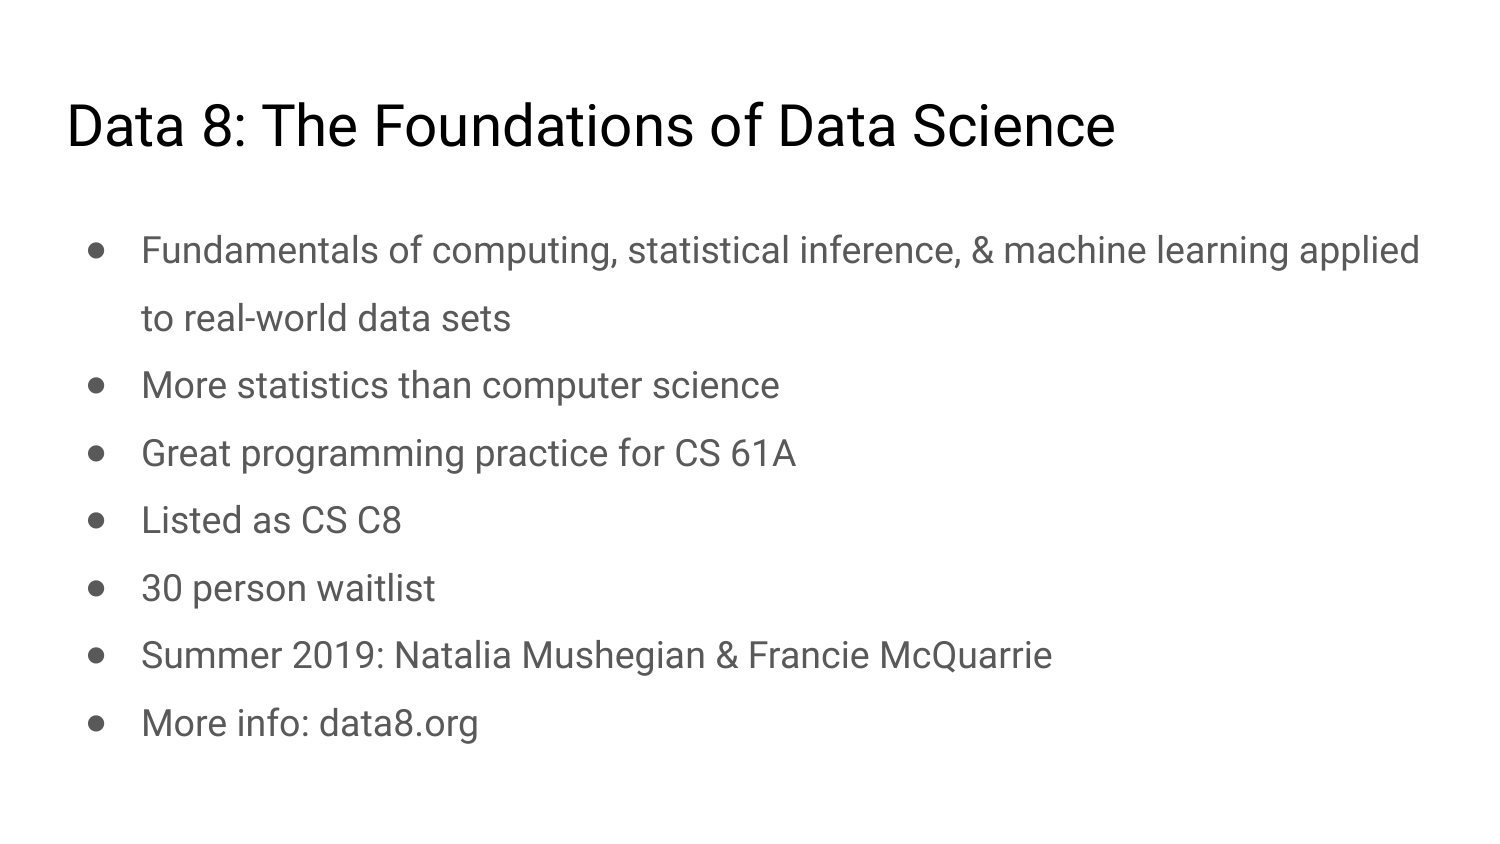

# Data 8: The Foundations of Data Science
Fundamentals of computing, statistical inference, & machine learning applied to real-world data sets
More statistics than computer science
Great programming practice for CS 61A
Listed as CS C8
30 person waitlist
Summer 2019: Natalia Mushegian & Francie McQuarrie
More info: data8.org